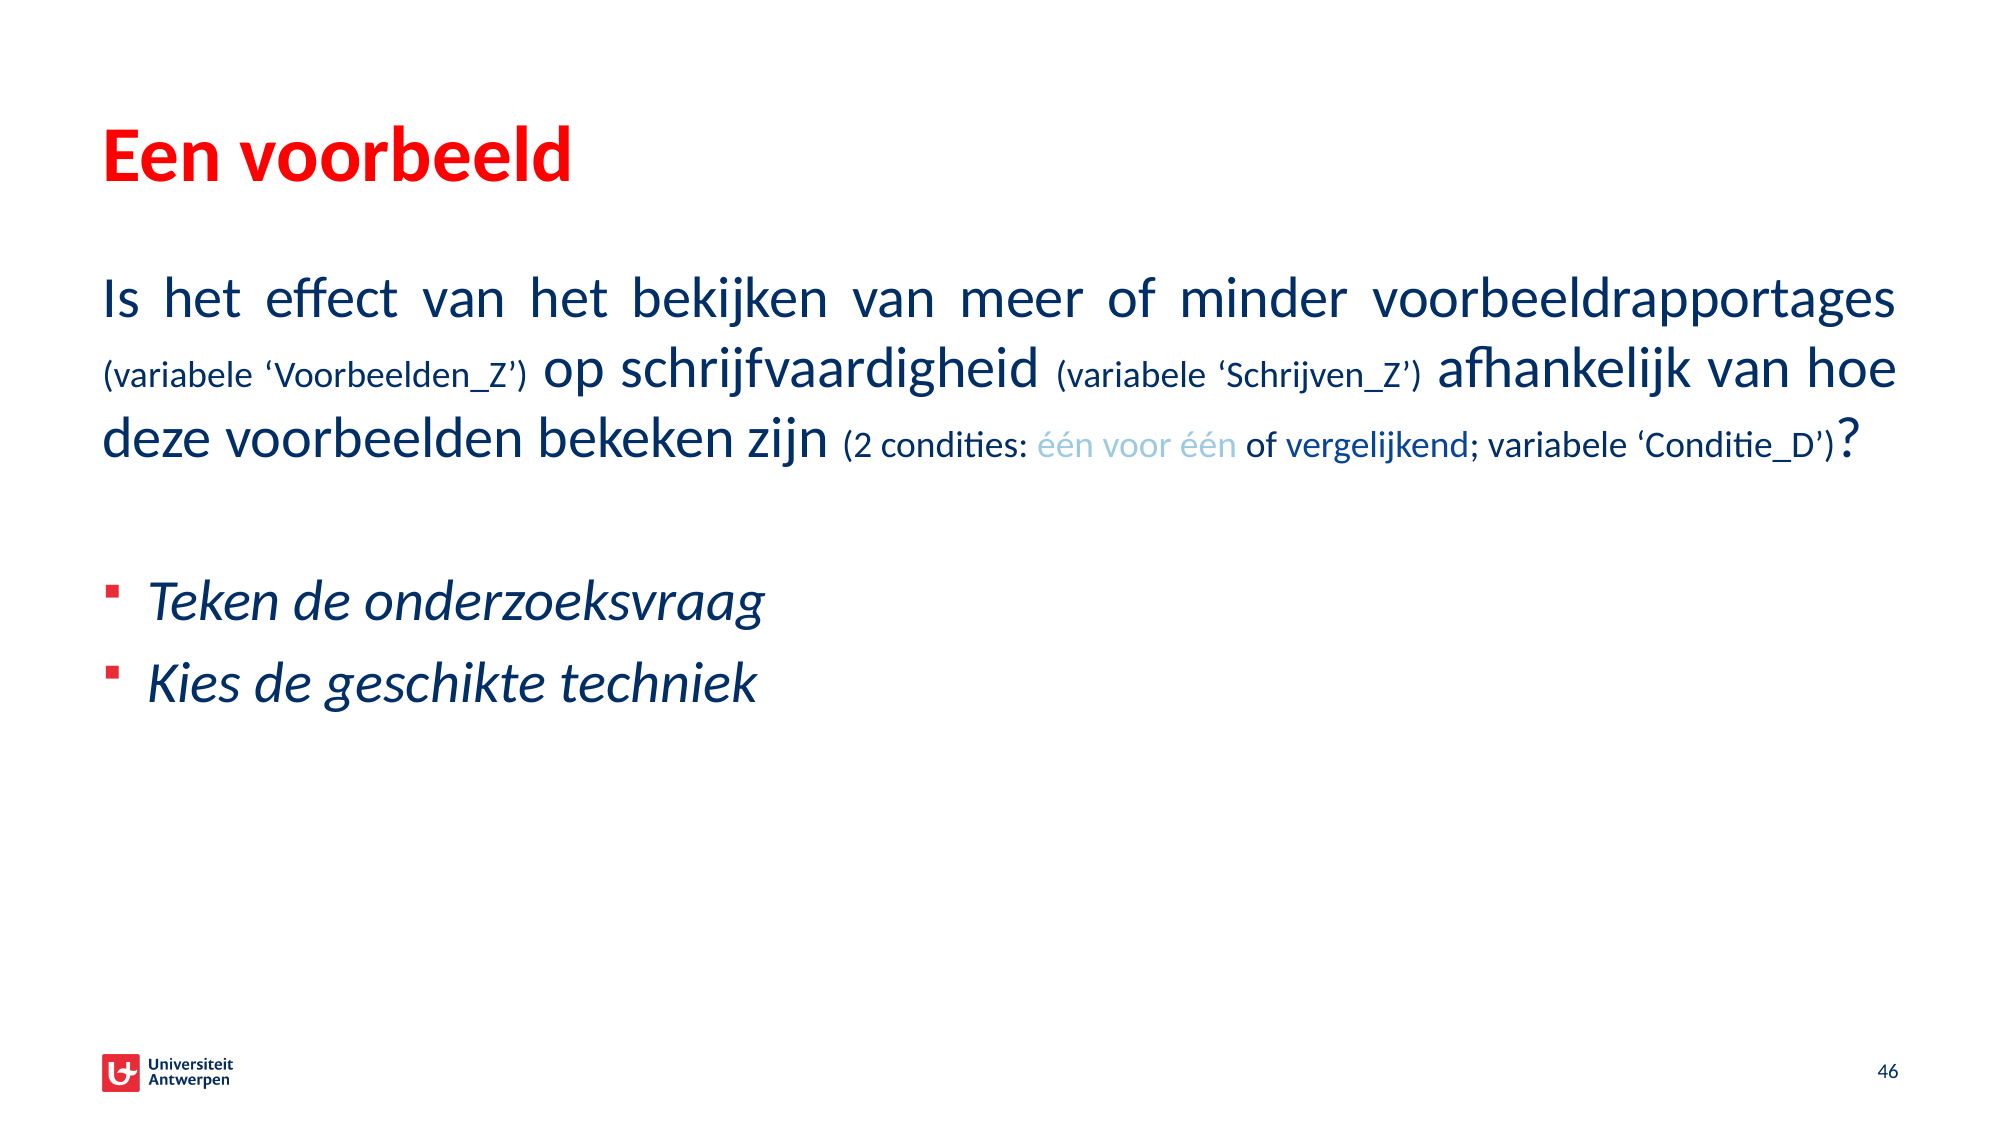

# Een voorbeeld
Is het effect van het bekijken van meer of minder voorbeeldrapportages (variabele ‘Voorbeelden_Z’) op schrijfvaardigheid (variabele ‘Schrijven_Z’) afhankelijk van hoe deze voorbeelden bekeken zijn (2 condities: één voor één of vergelijkend; variabele ‘Conditie_D’)?

Teken de onderzoeksvraag
Kies de geschikte techniek

46